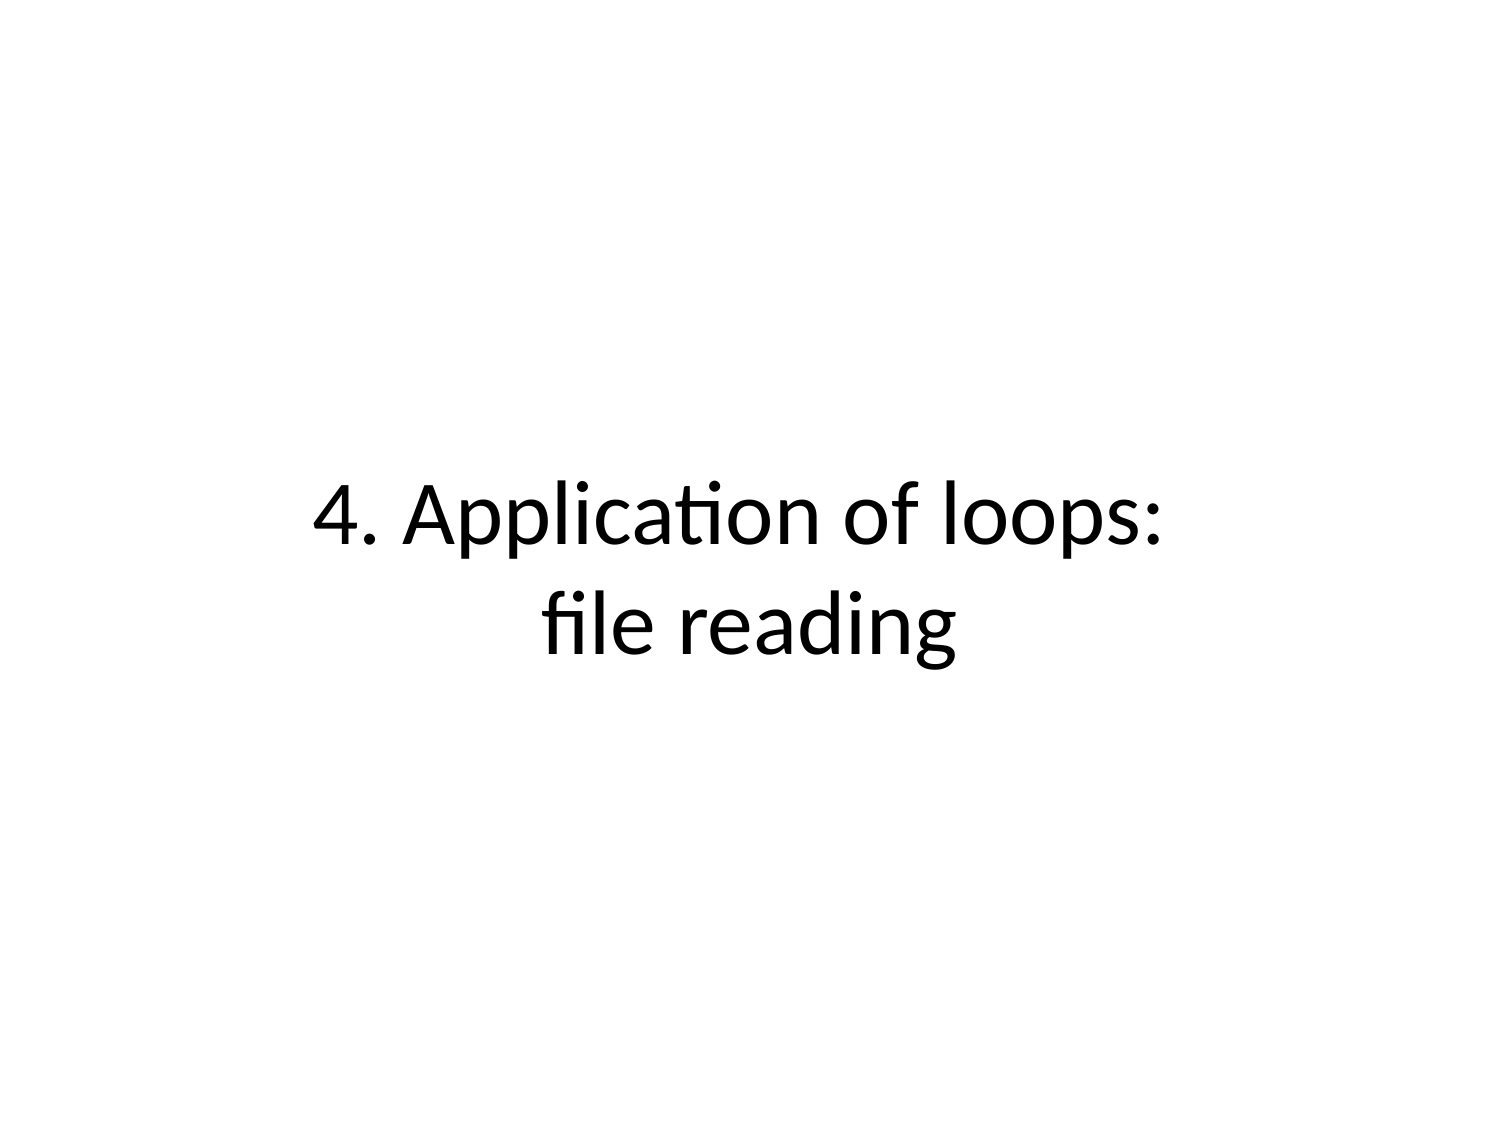

# 4. Application of loops: file reading